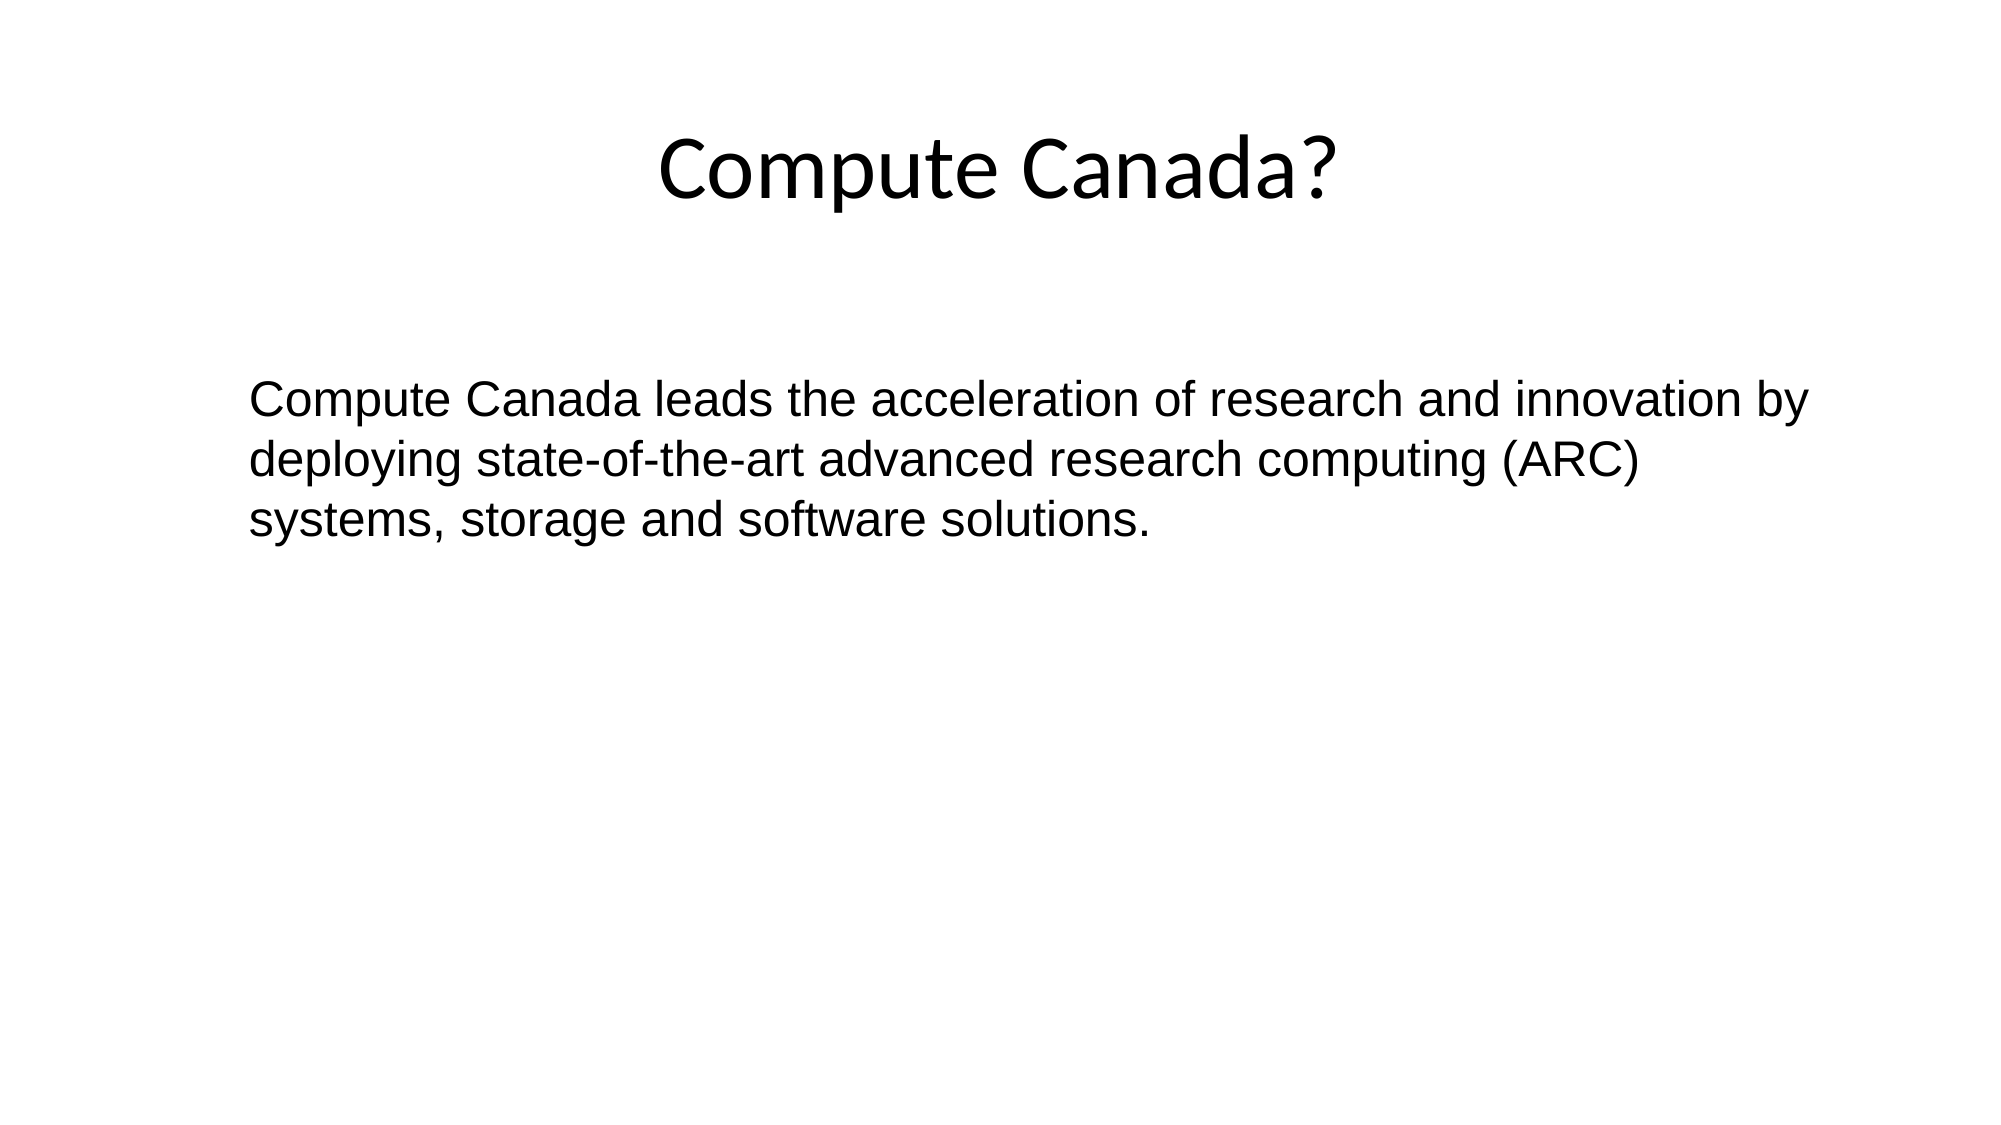

# Compute Canada?
Compute Canada leads the acceleration of research and innovation by deploying state-of-the-art advanced research computing (ARC) systems, storage and software solutions.